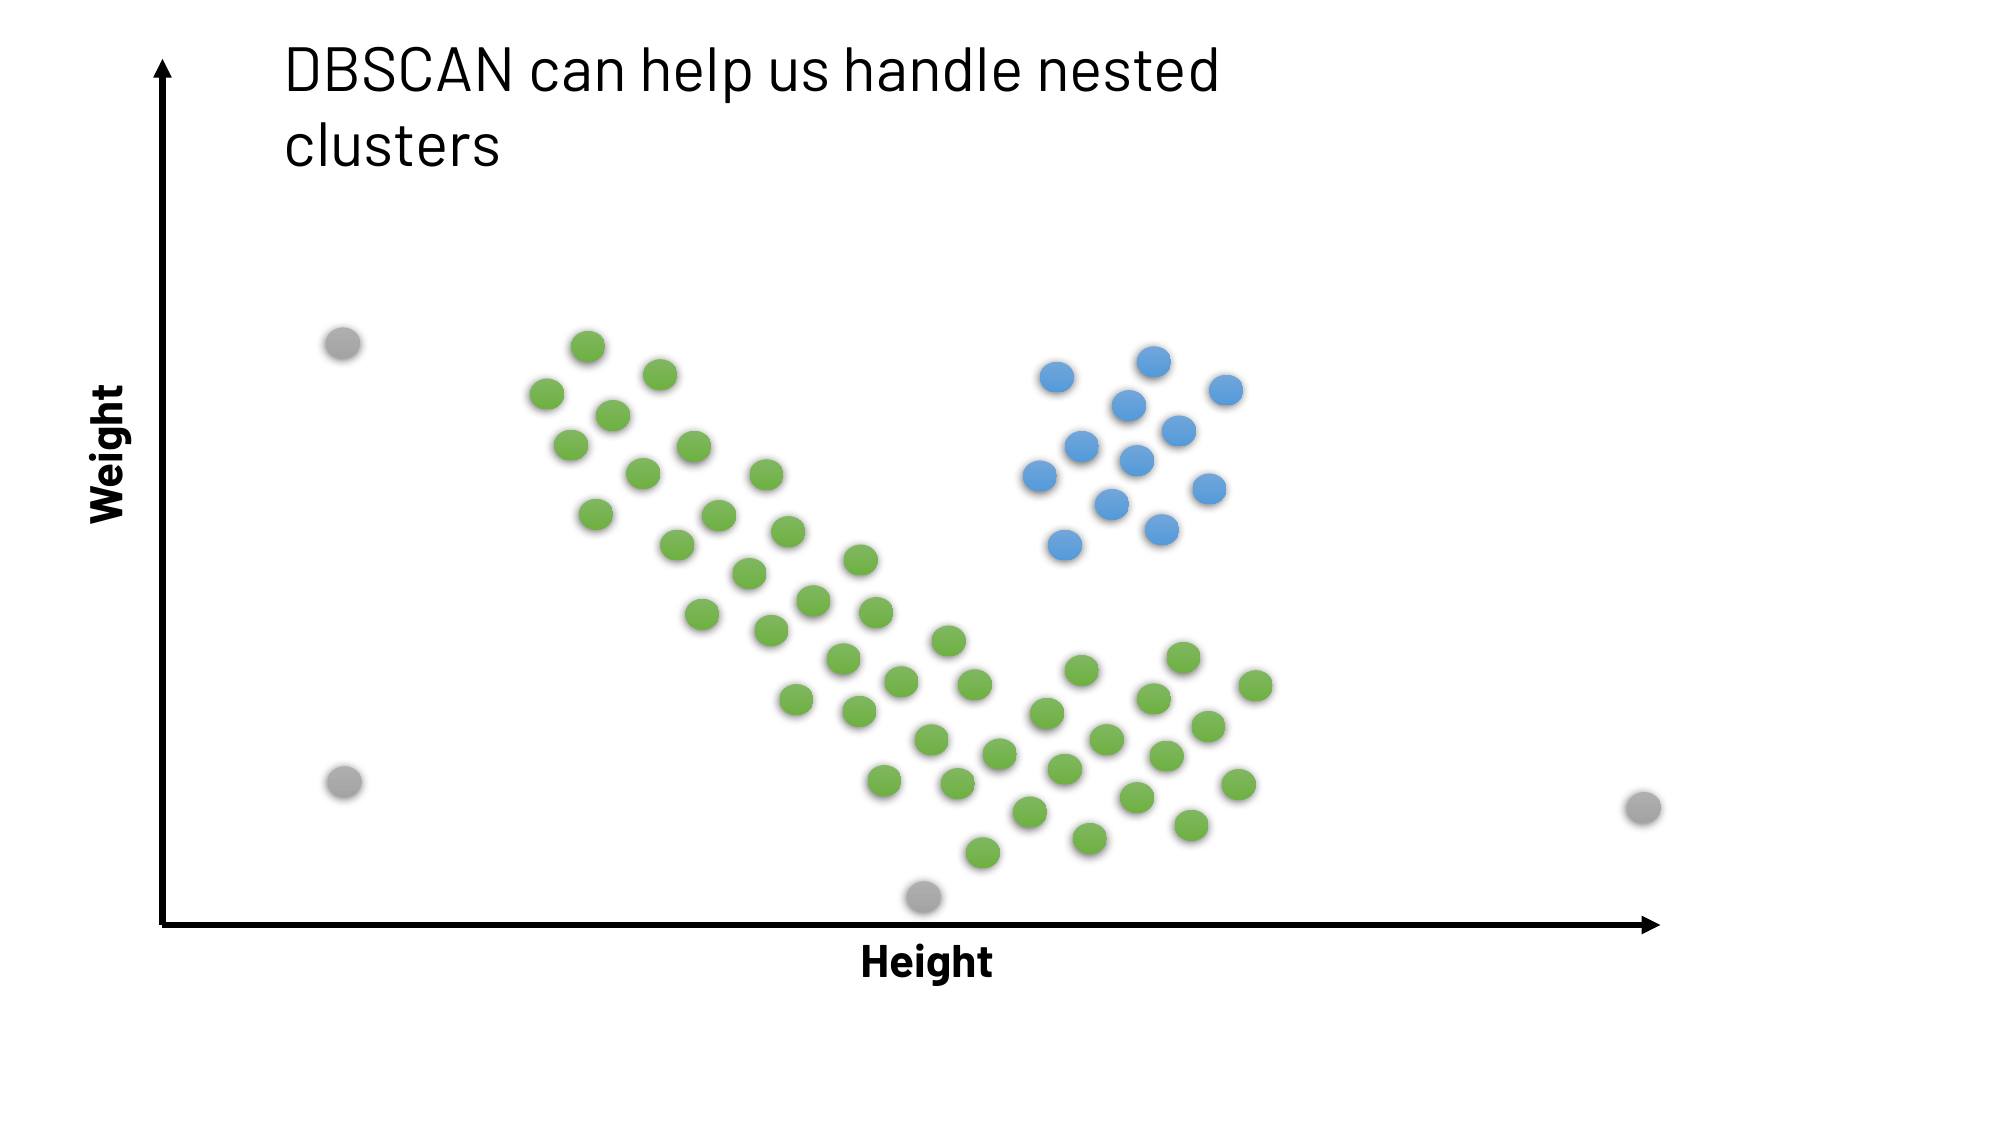

DBSCAN can help us handle nested clusters

Weight

Height